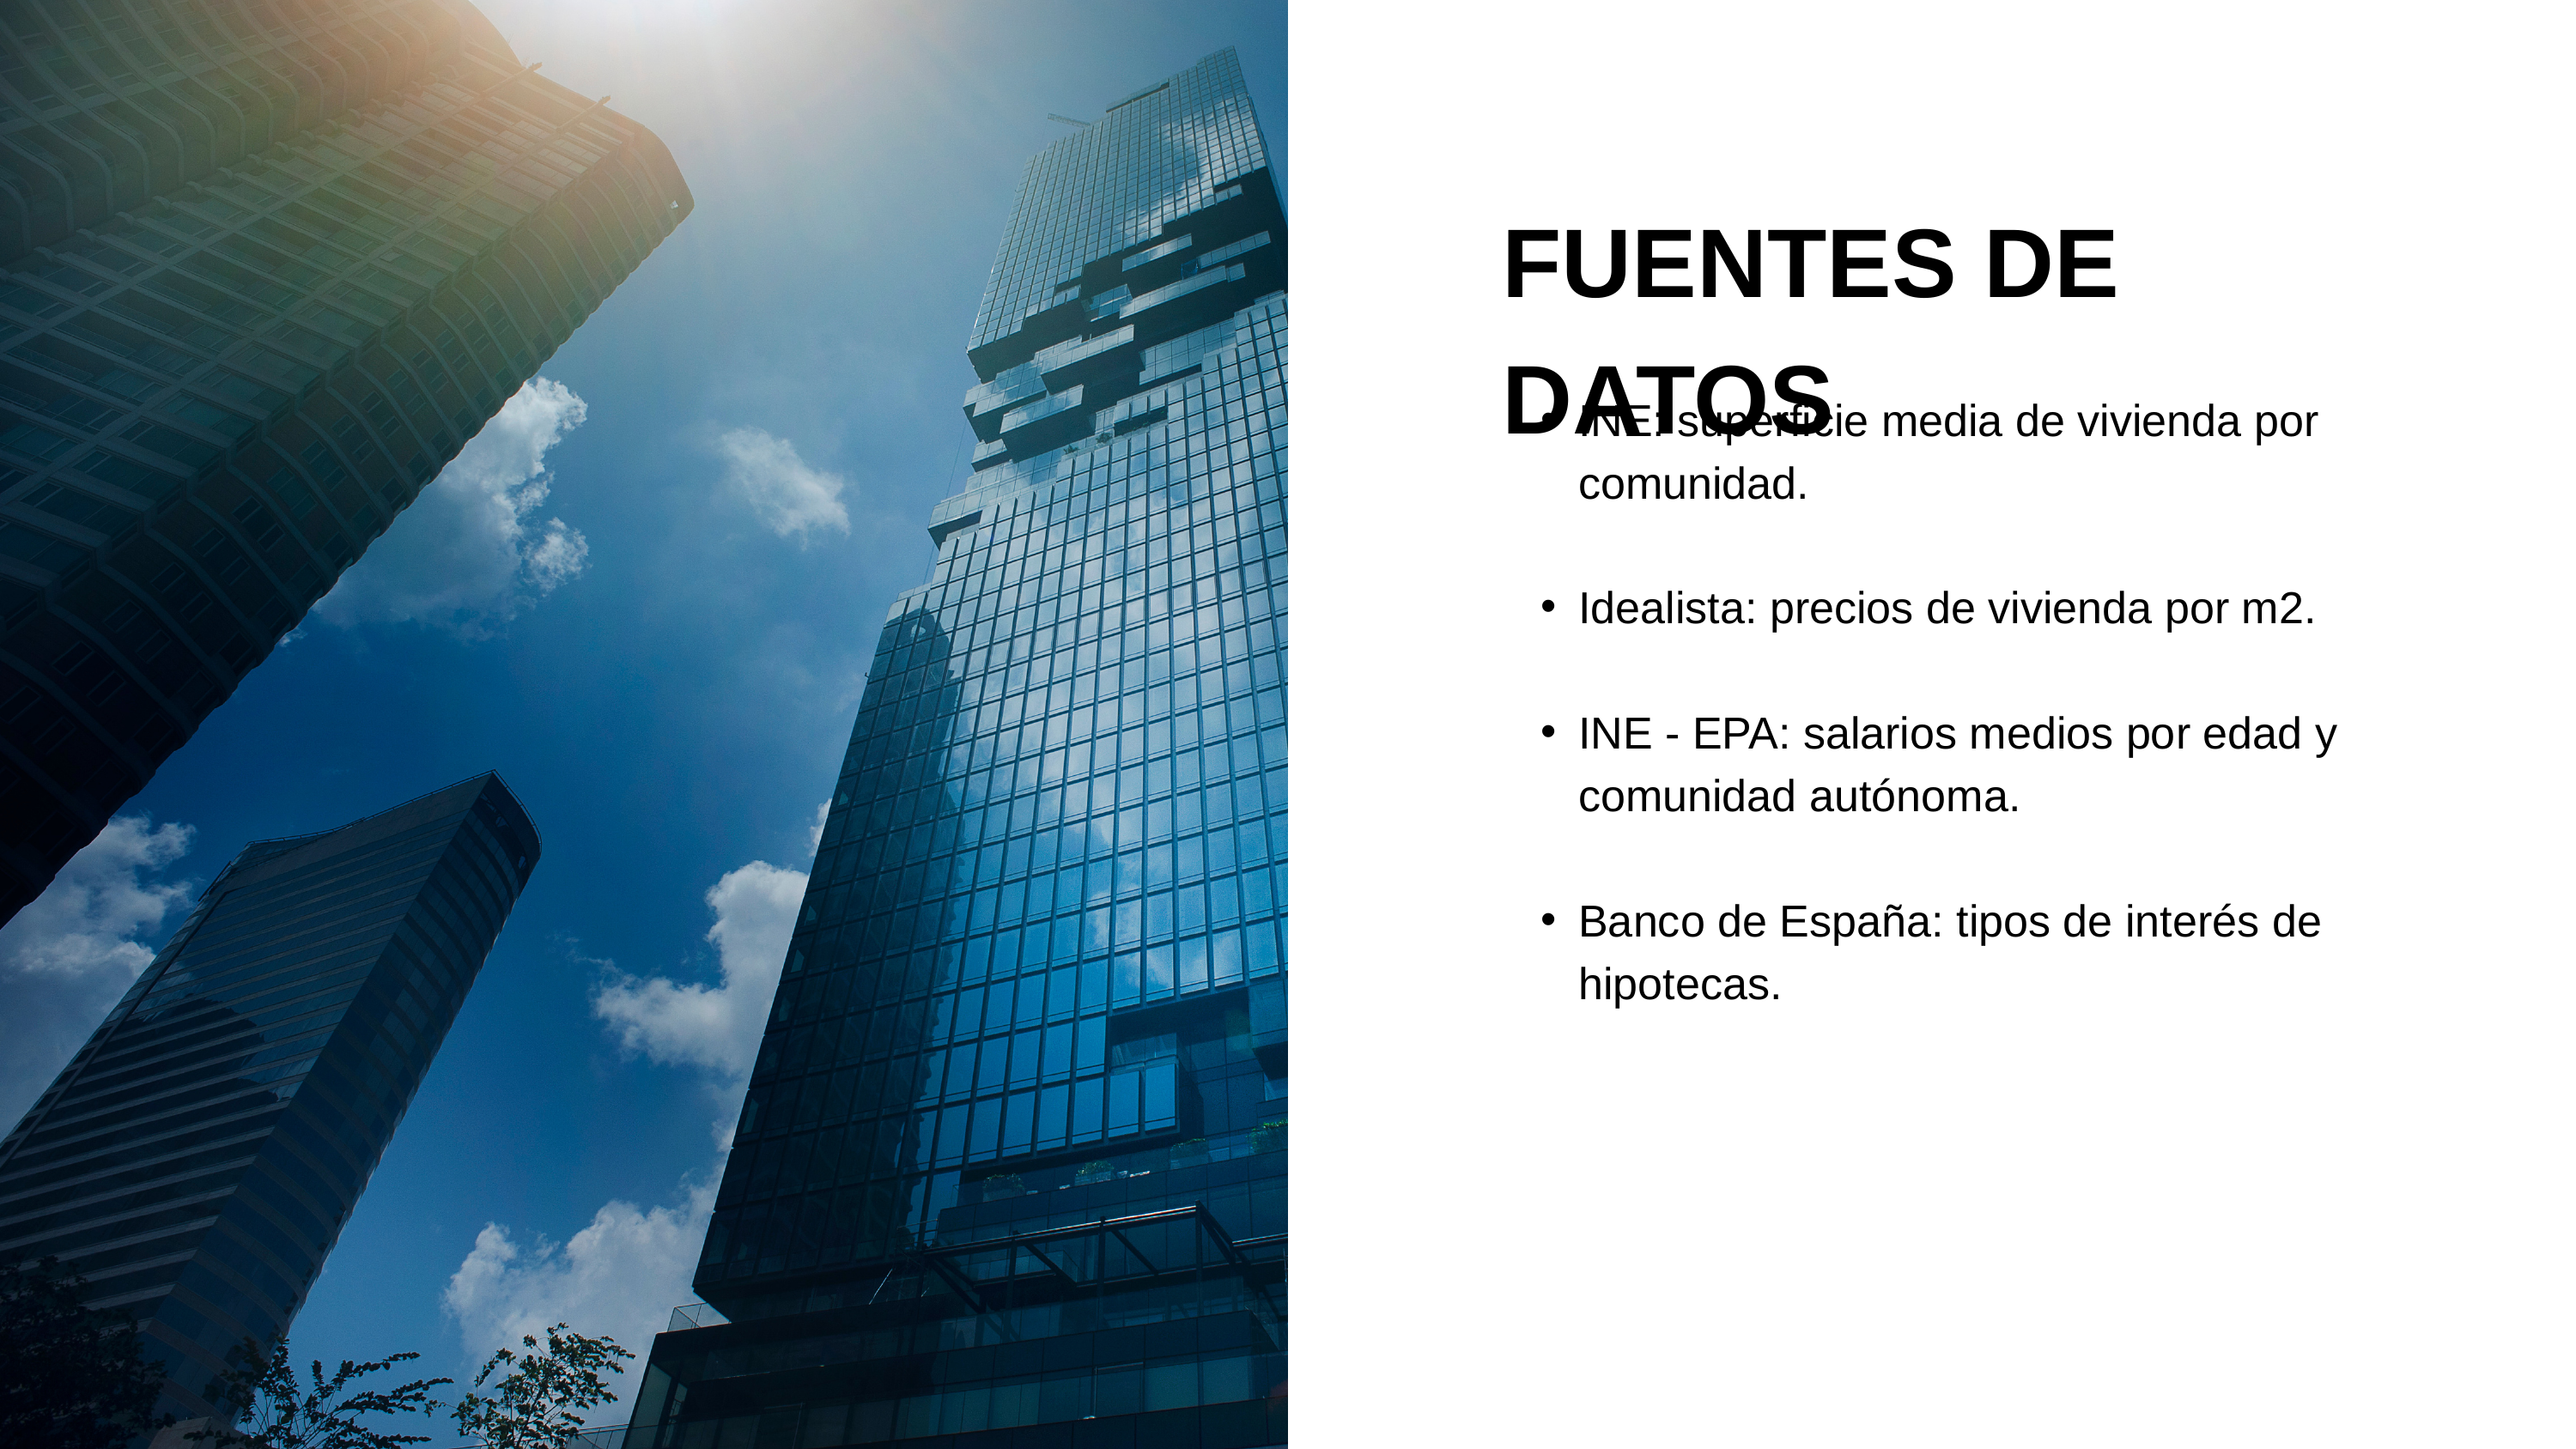

FUENTES DE DATOS
INE: superficie media de vivienda por comunidad.

Idealista: precios de vivienda por m2.

INE - EPA: salarios medios por edad y comunidad autónoma.

Banco de España: tipos de interés de hipotecas.